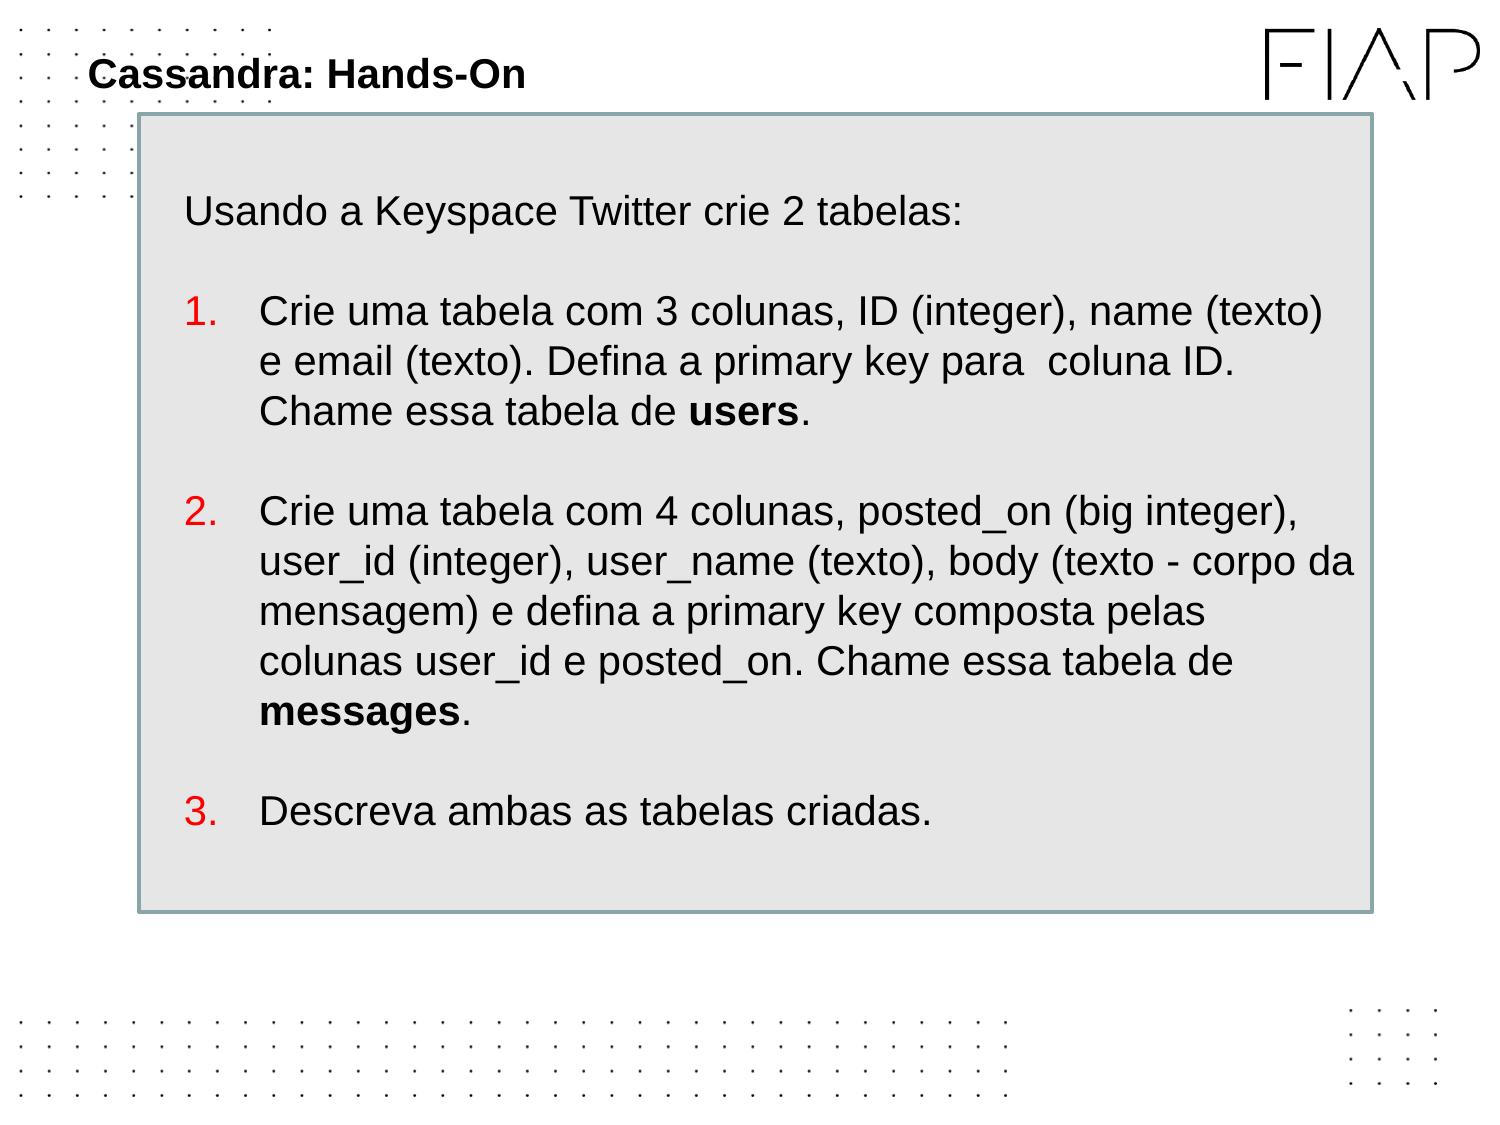

# Cassandra: Hands-On

Usando a Keyspace Twitter crie 2 tabelas:

Crie uma tabela com 3 colunas, ID (integer), name (texto) e email (texto). Defina a primary key para  coluna ID. Chame essa tabela de users.

Crie uma tabela com 4 colunas, posted_on (big integer), user_id (integer), user_name (texto), body (texto - corpo da mensagem) e defina a primary key composta pelas colunas user_id e posted_on. Chame essa tabela de messages.

Descreva ambas as tabelas criadas.